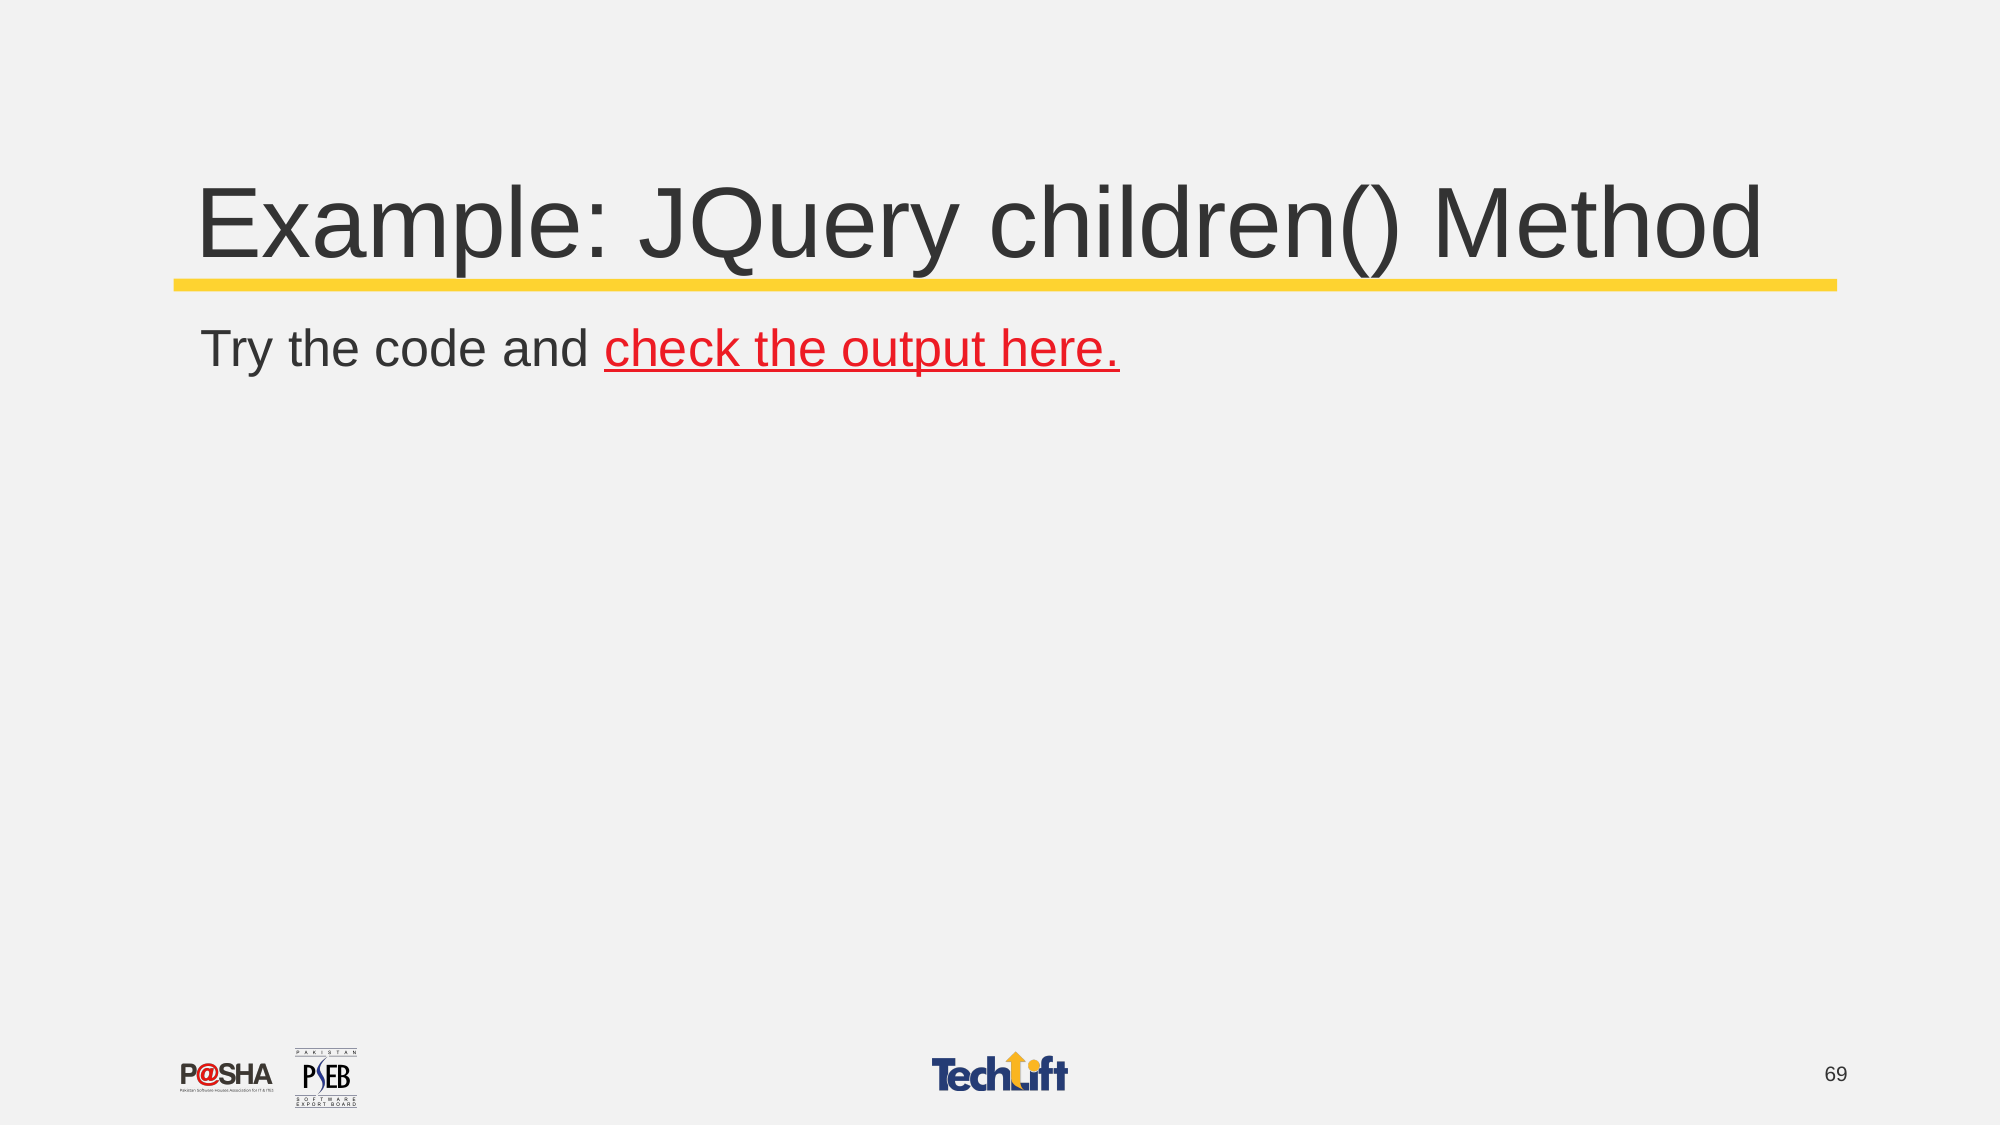

# Example: JQuery children() Method
Try the code and check the output here.
69